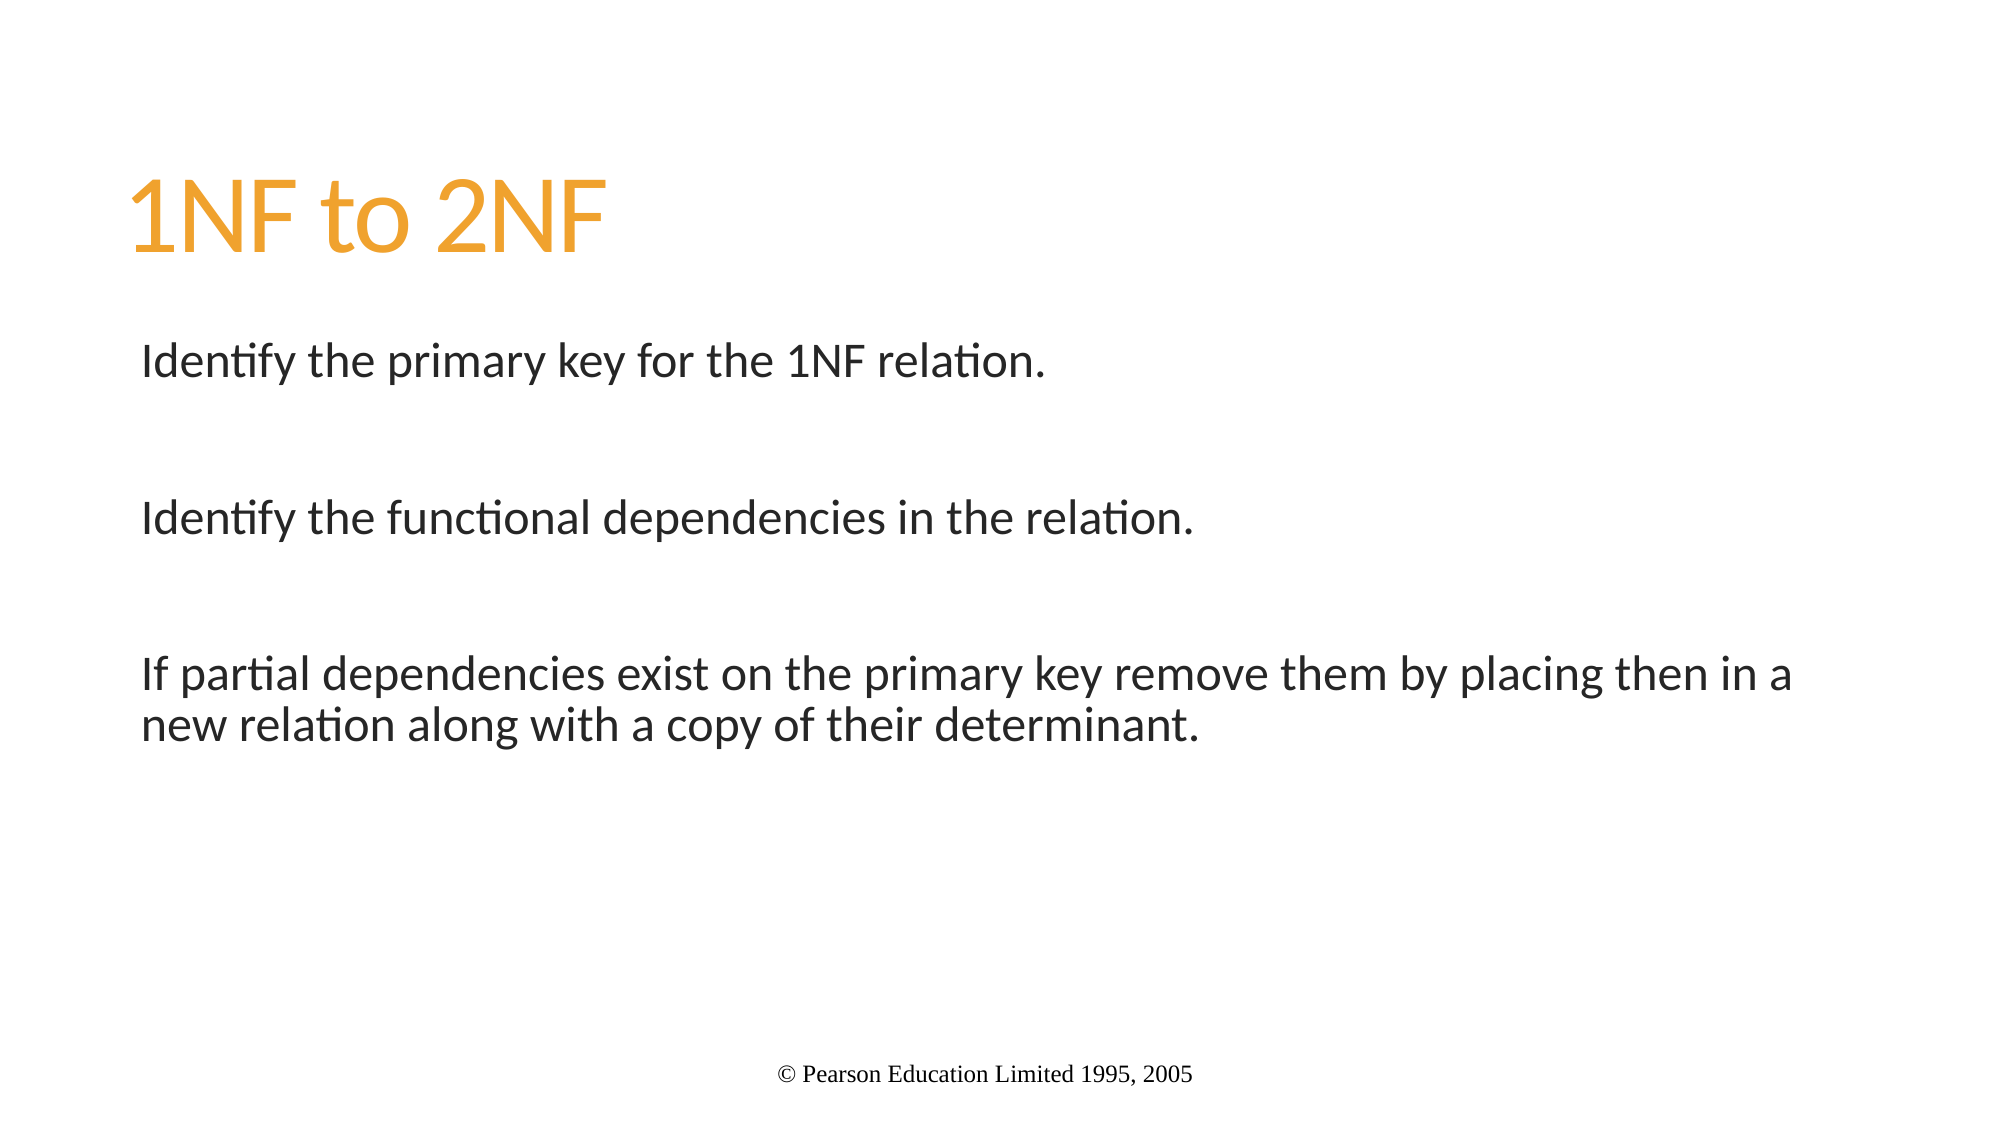

# 1NF to 2NF
Identify the primary key for the 1NF relation.

Identify the functional dependencies in the relation.

If partial dependencies exist on the primary key remove them by placing then in a new relation along with a copy of their determinant.
© Pearson Education Limited 1995, 2005